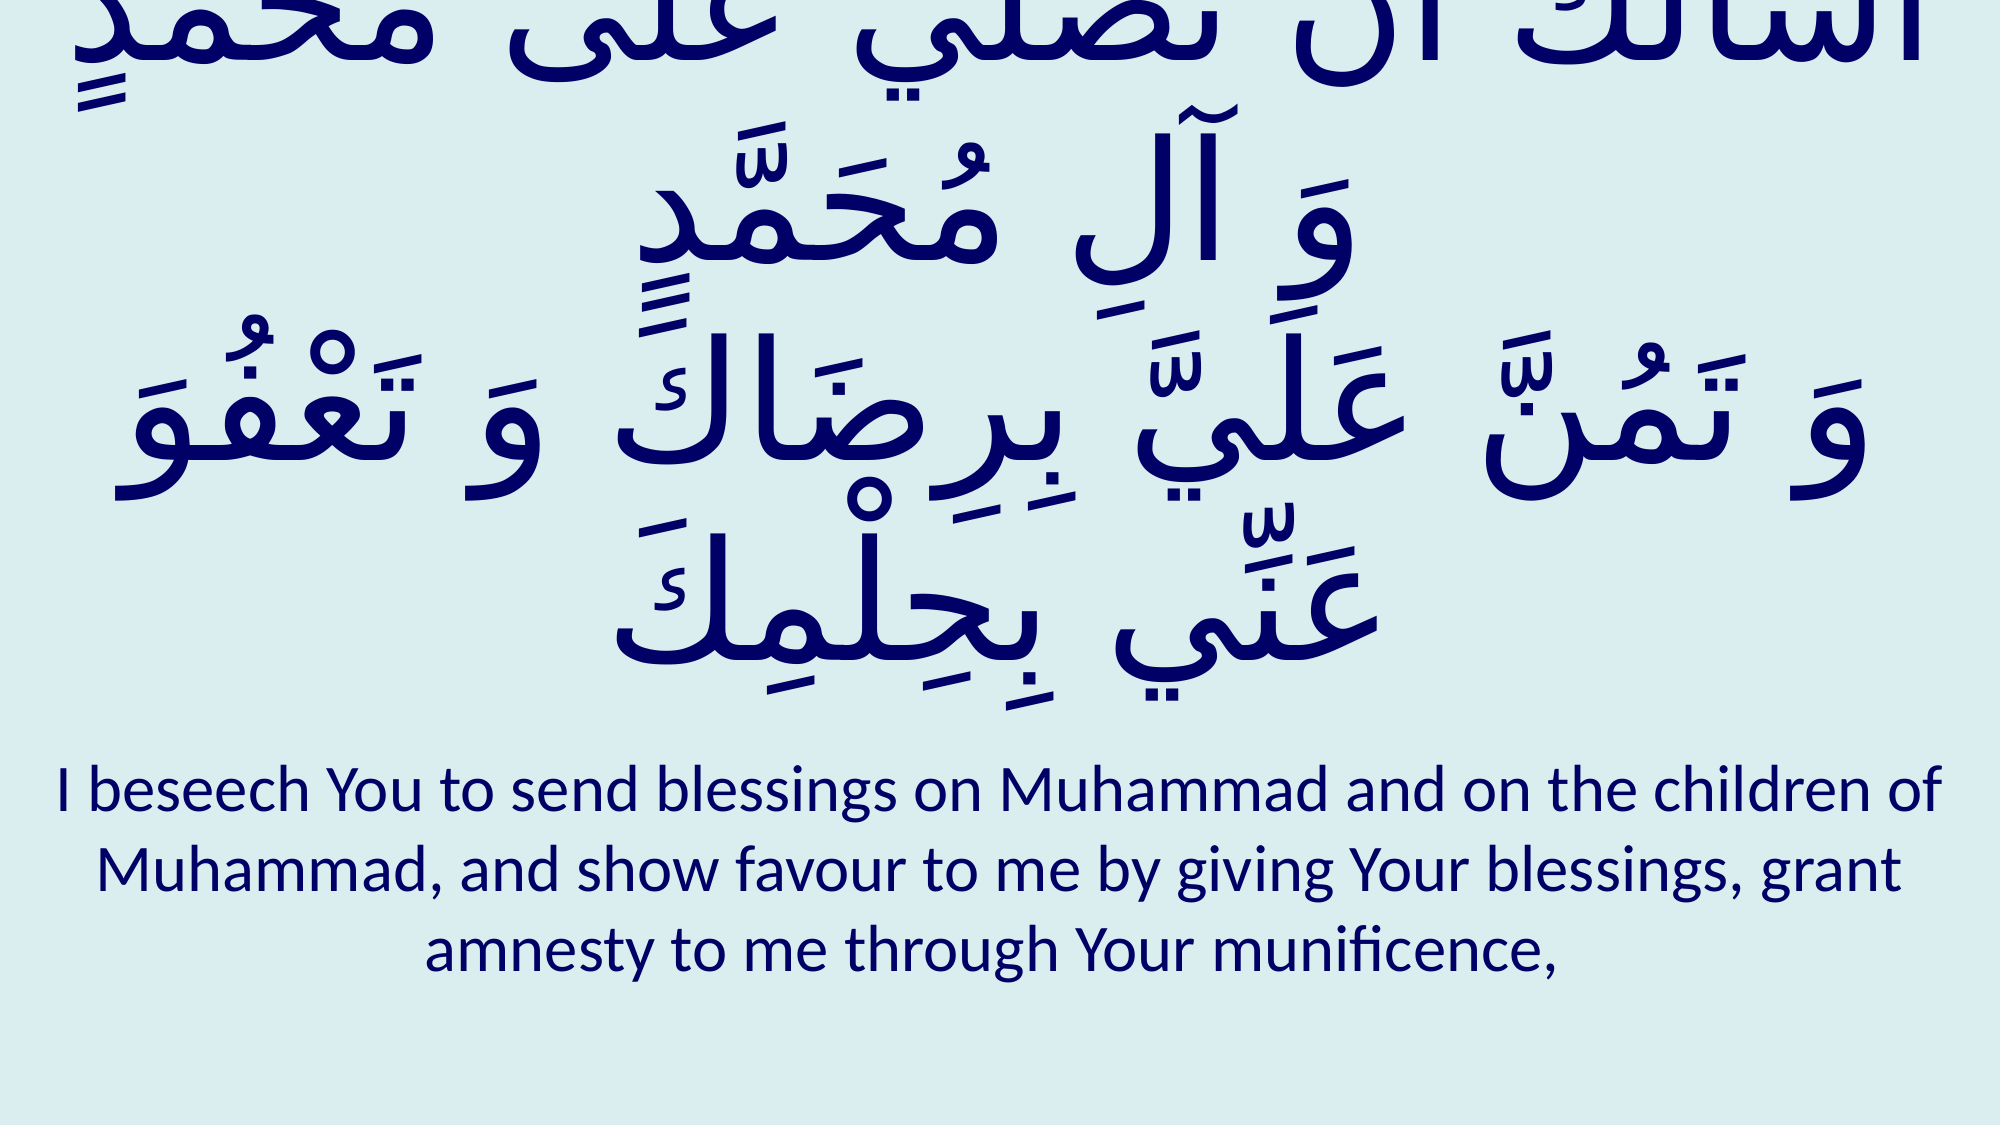

# أَسْأَلُكَ أَنْ تُصَلِّيَ عَلٰى مُحَمَّدٍ وَ آلِ مُحَمَّدٍ وَ تَمُنَّ عَلَيَّ بِرِضَاكَ وَ تَعْفُوَ عَنِّي بِحِلْمِكَ‏
I beseech You to send blessings on Muhammad and on the children of Muhammad, and show favour to me by giving Your blessings, grant amnesty to me through Your munificence,